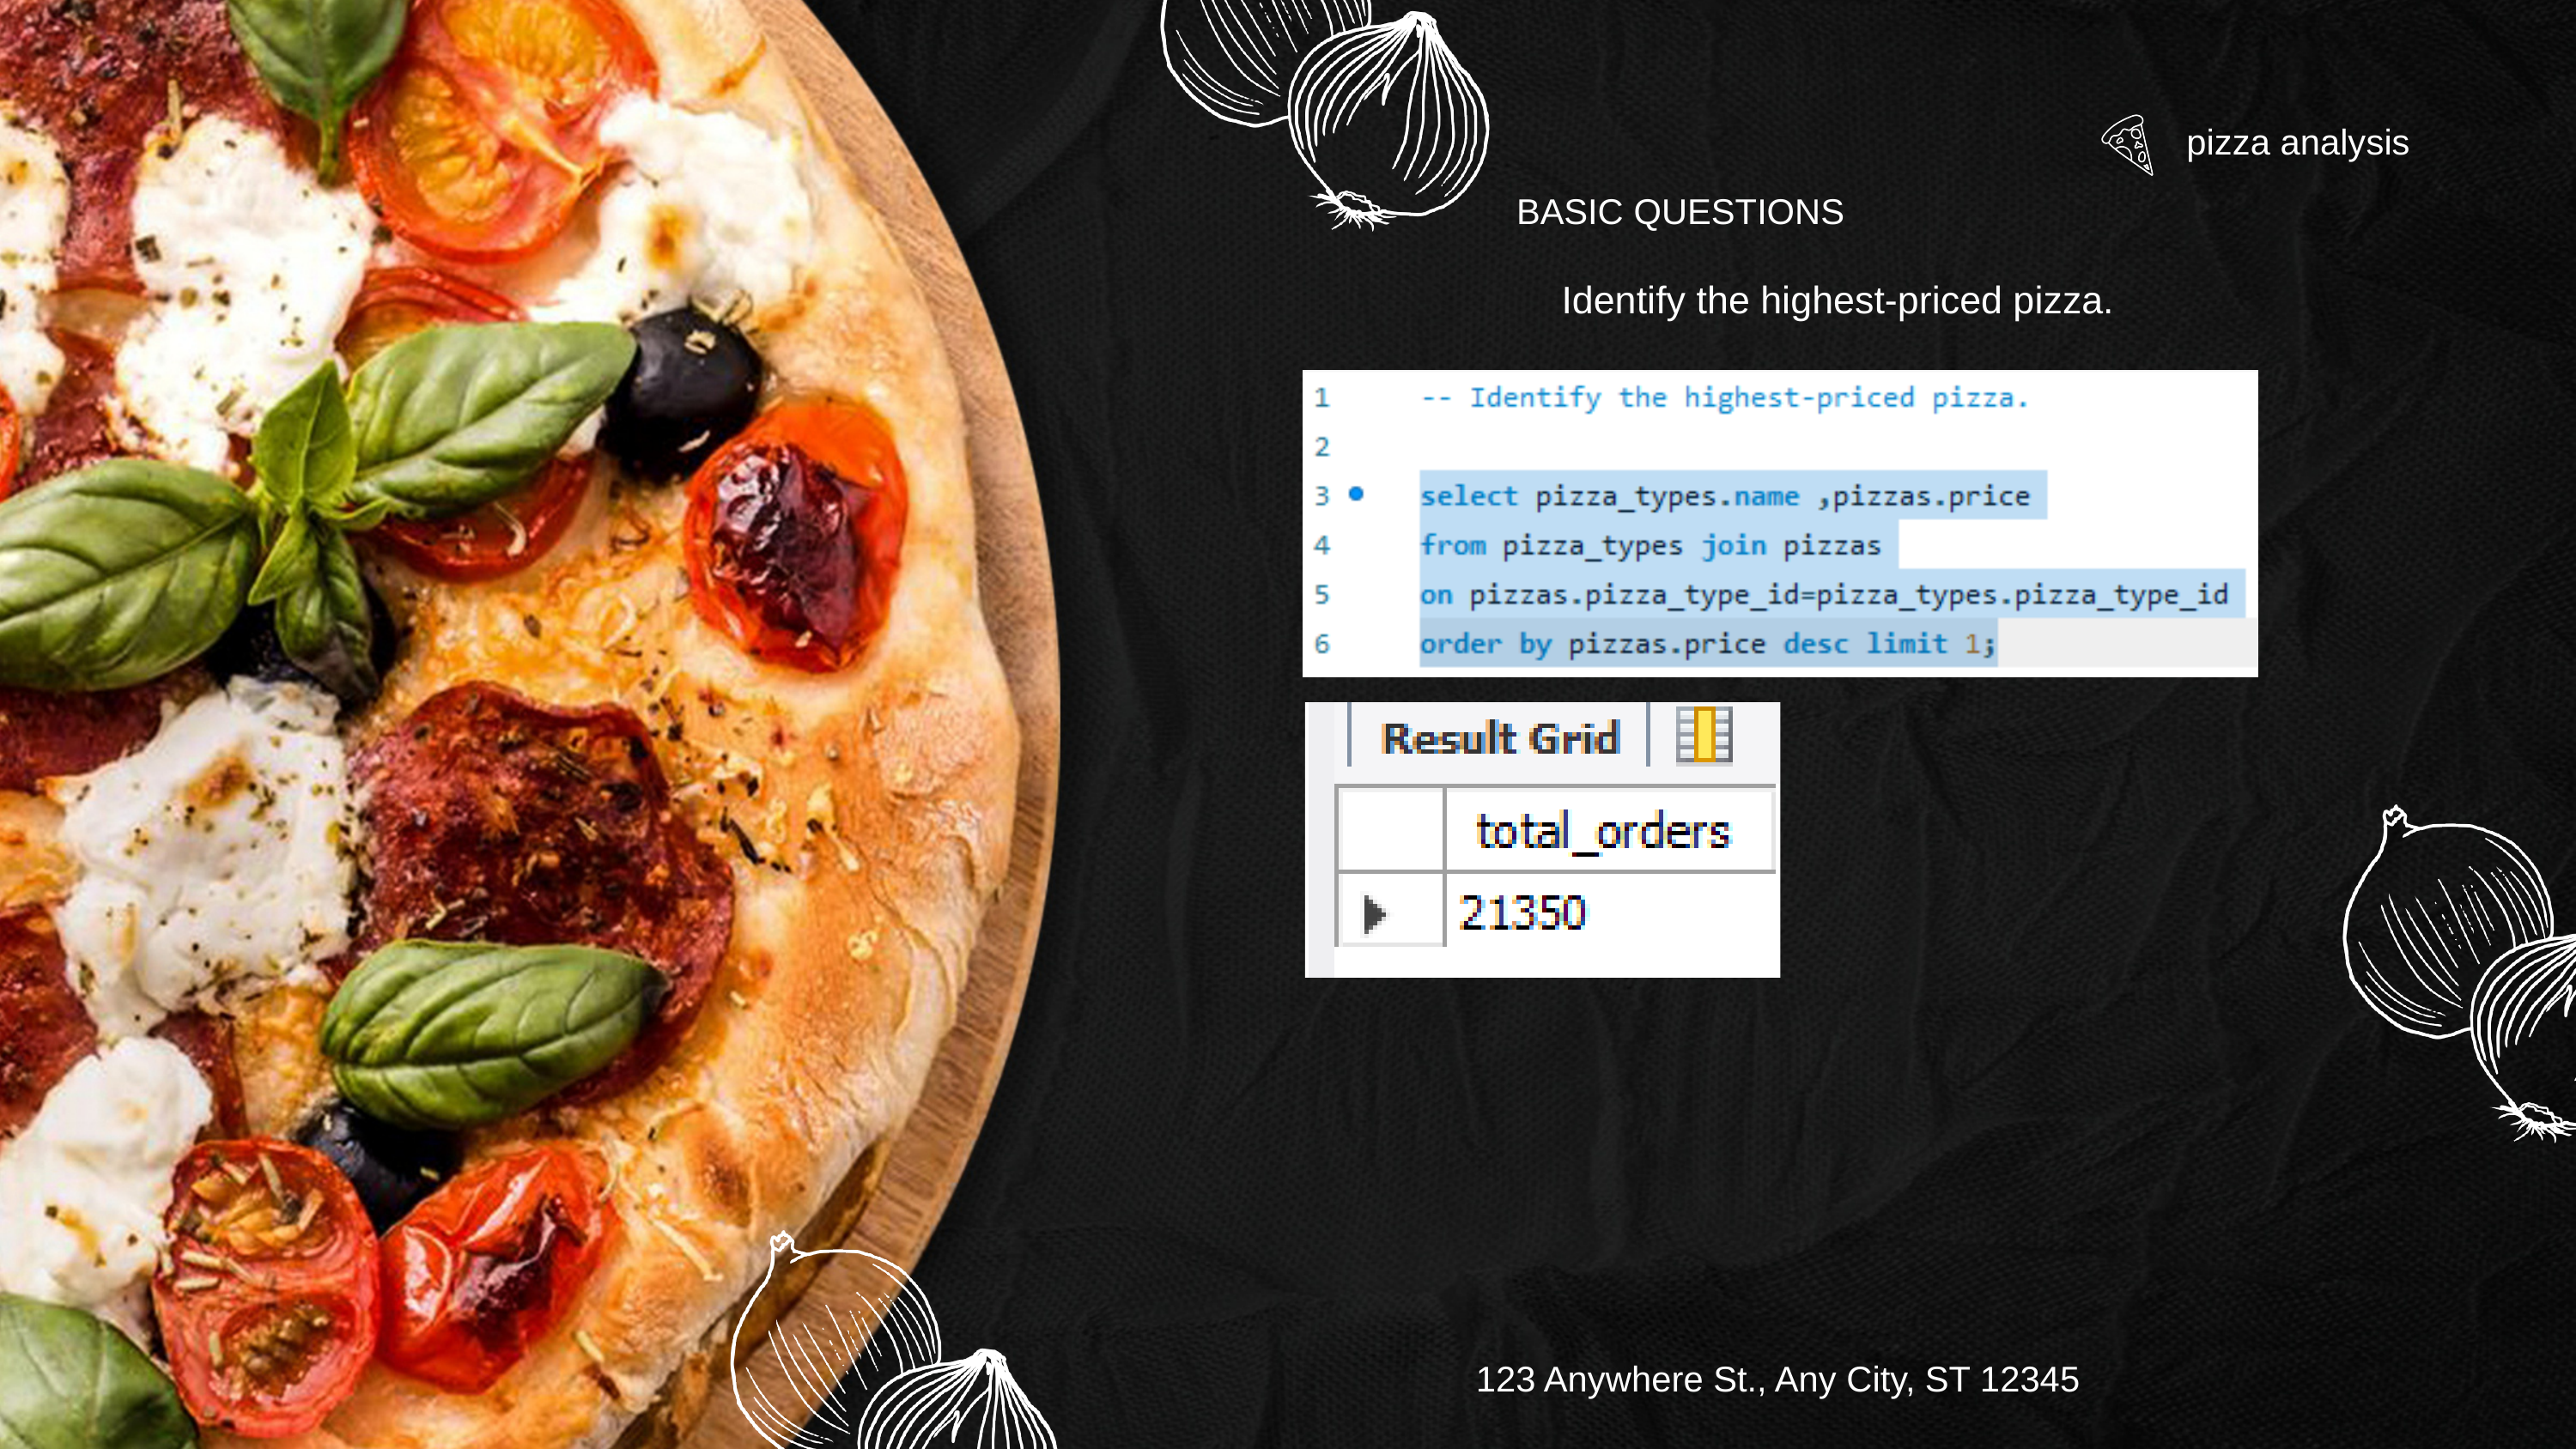

pizza analysis
 BASIC QUESTIONS
Identify the highest-priced pizza.

123 Anywhere St., Any City, ST 12345